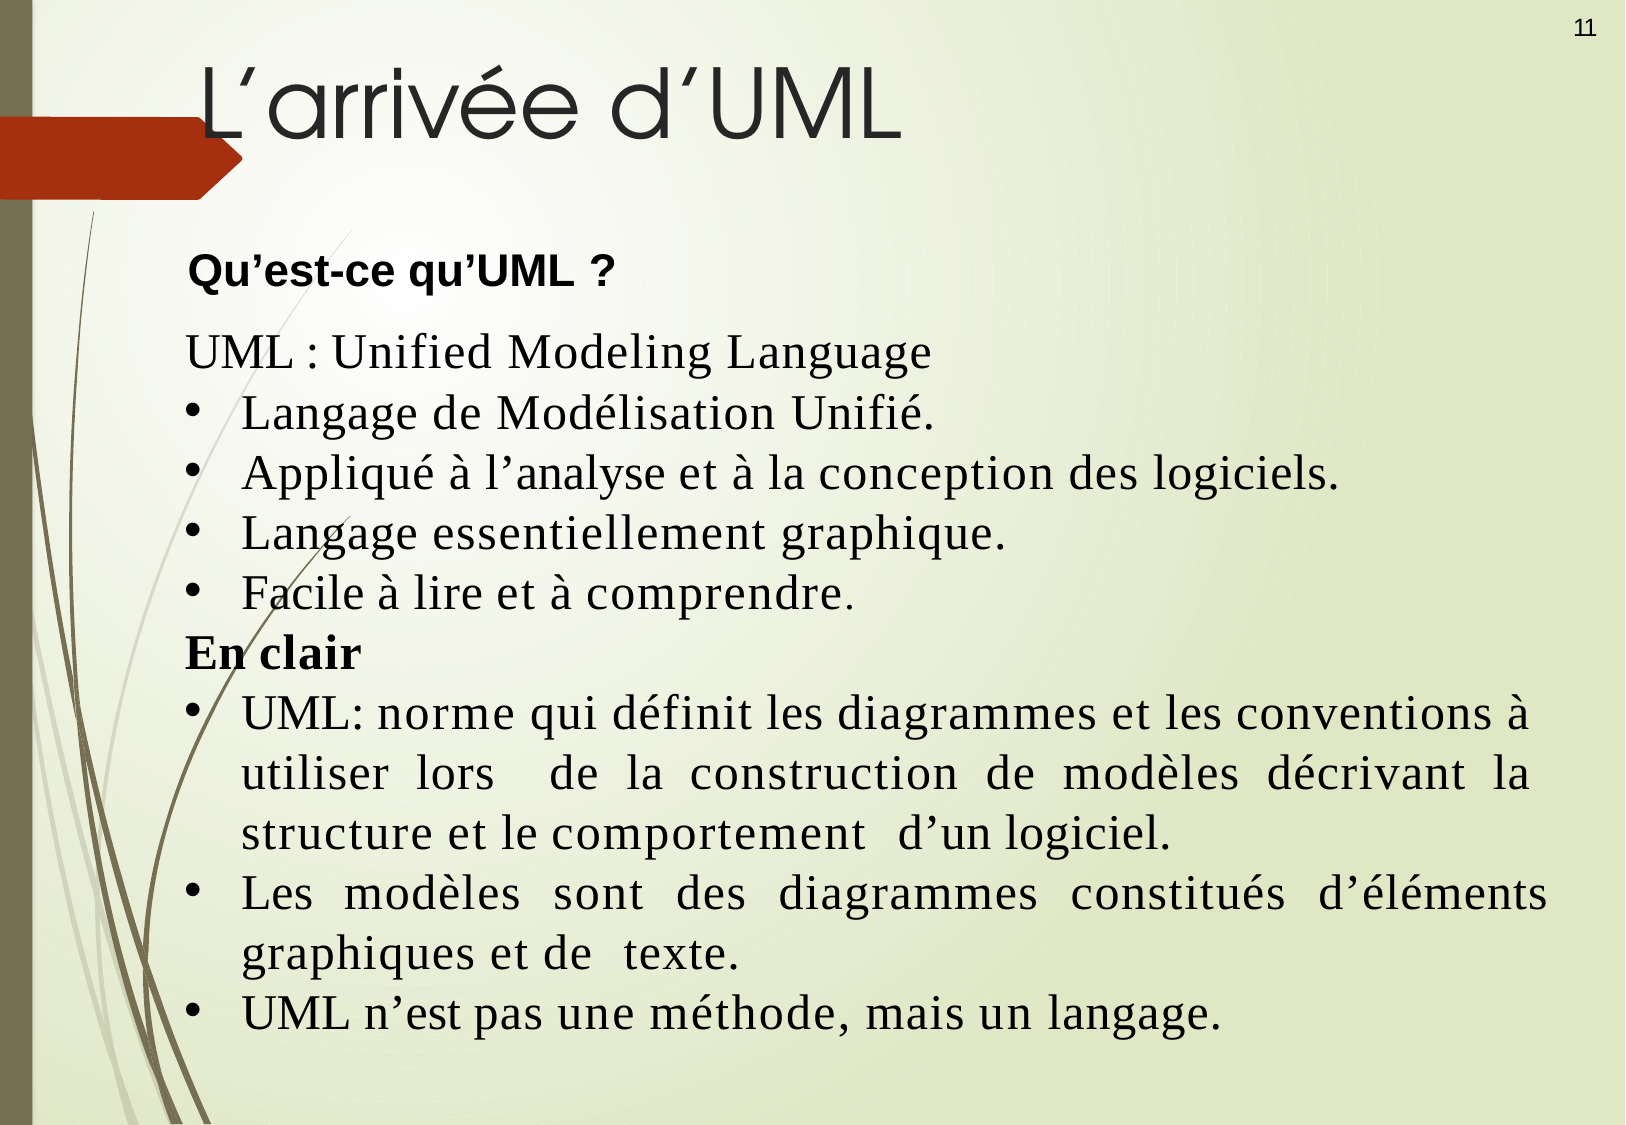

11
# L’arrivée d’UML
Qu’est-ce qu’UML ?
UML : Unified Modeling Language
Langage de Modélisation Unifié.
Appliqué à l’analyse et à la conception des logiciels.
Langage essentiellement graphique.
Facile à lire et à comprendre.
En clair
UML: norme qui définit les diagrammes et les conventions à utiliser lors  de la construction de modèles décrivant la structure et le comportement  d’un logiciel.
Les modèles sont des diagrammes constitués d’éléments graphiques et de  texte.
UML n’est pas une méthode, mais un langage.